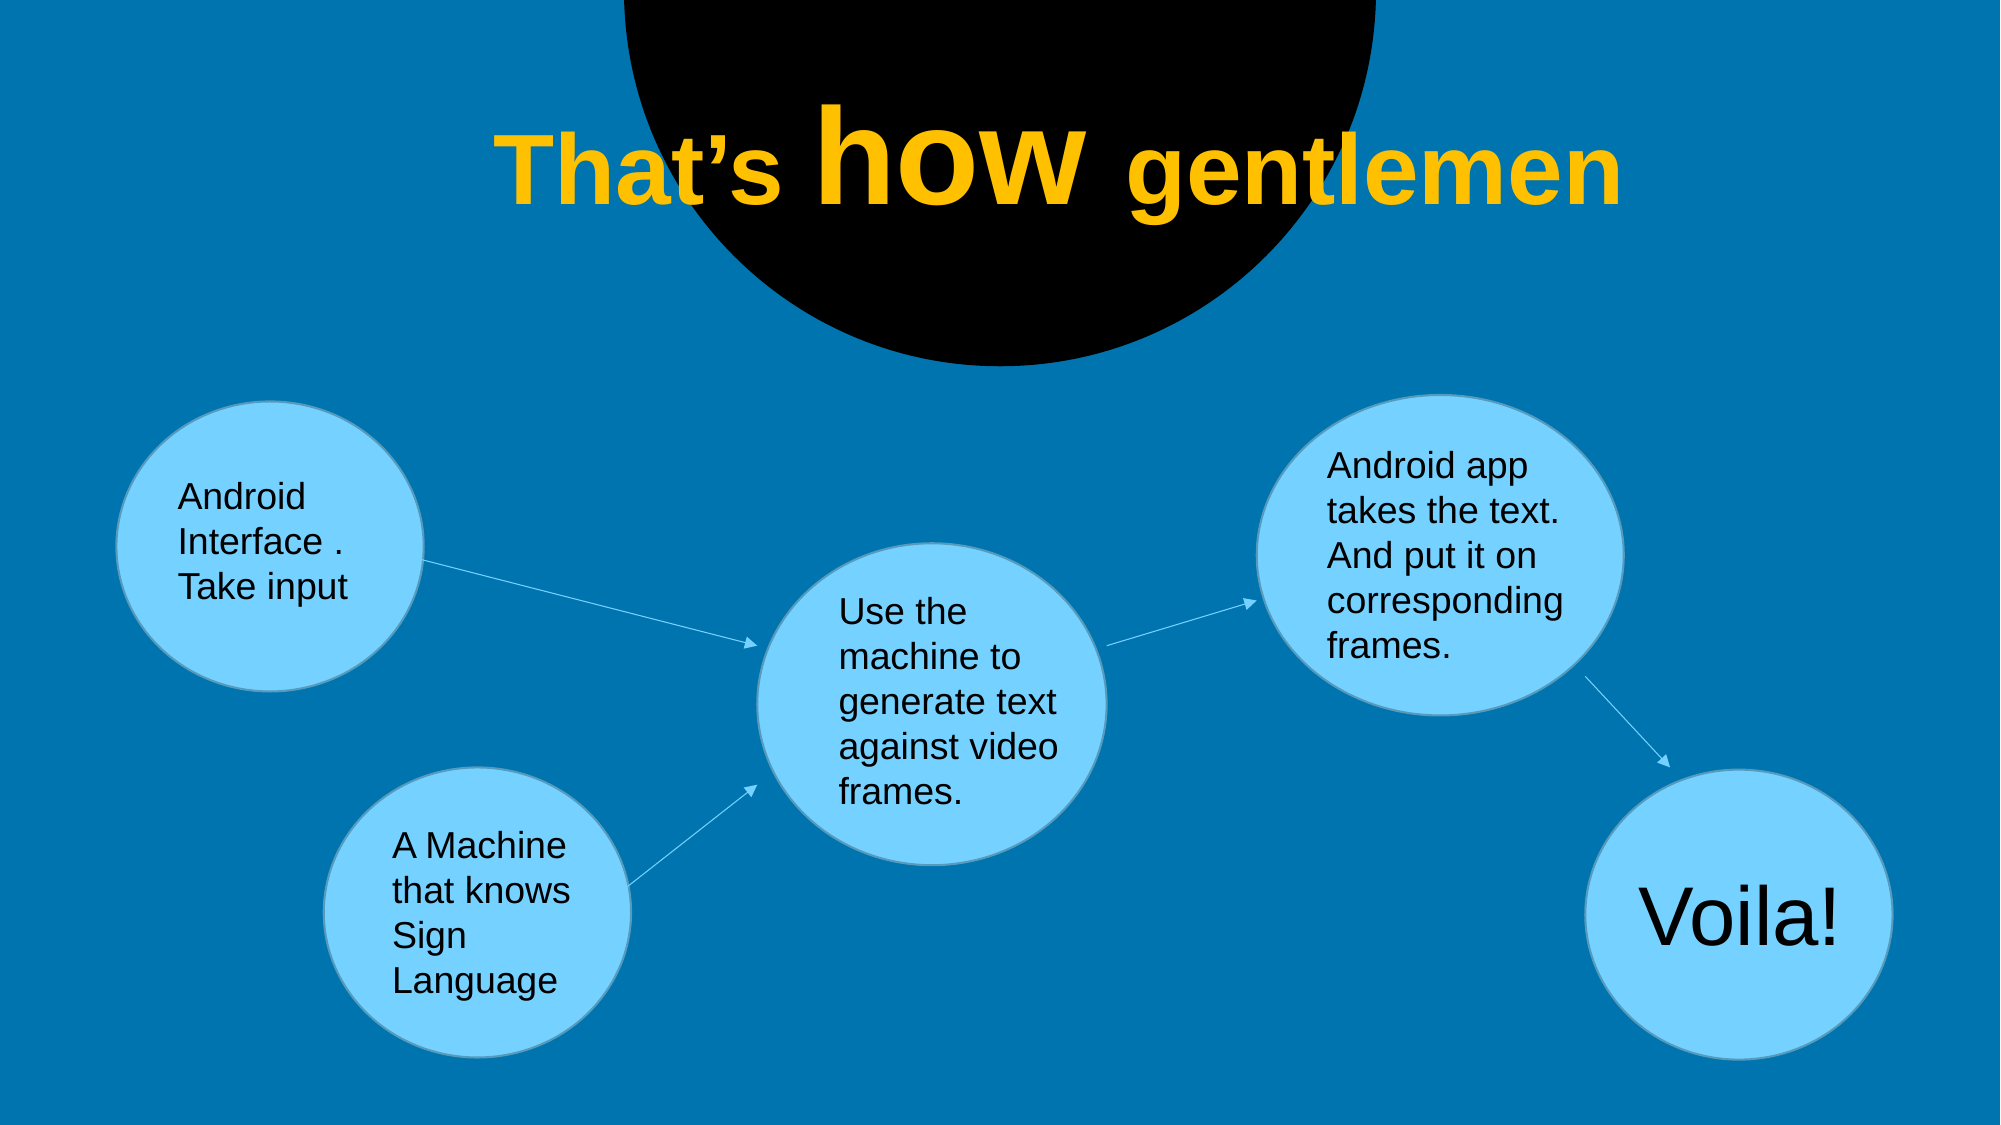

That’s how gentlemen

Android app takes the text.
And put it on corresponding frames.
Android Interface .
Take input

Use the machine to generate text against video frames.

A Machine that knows Sign Language
Voila!